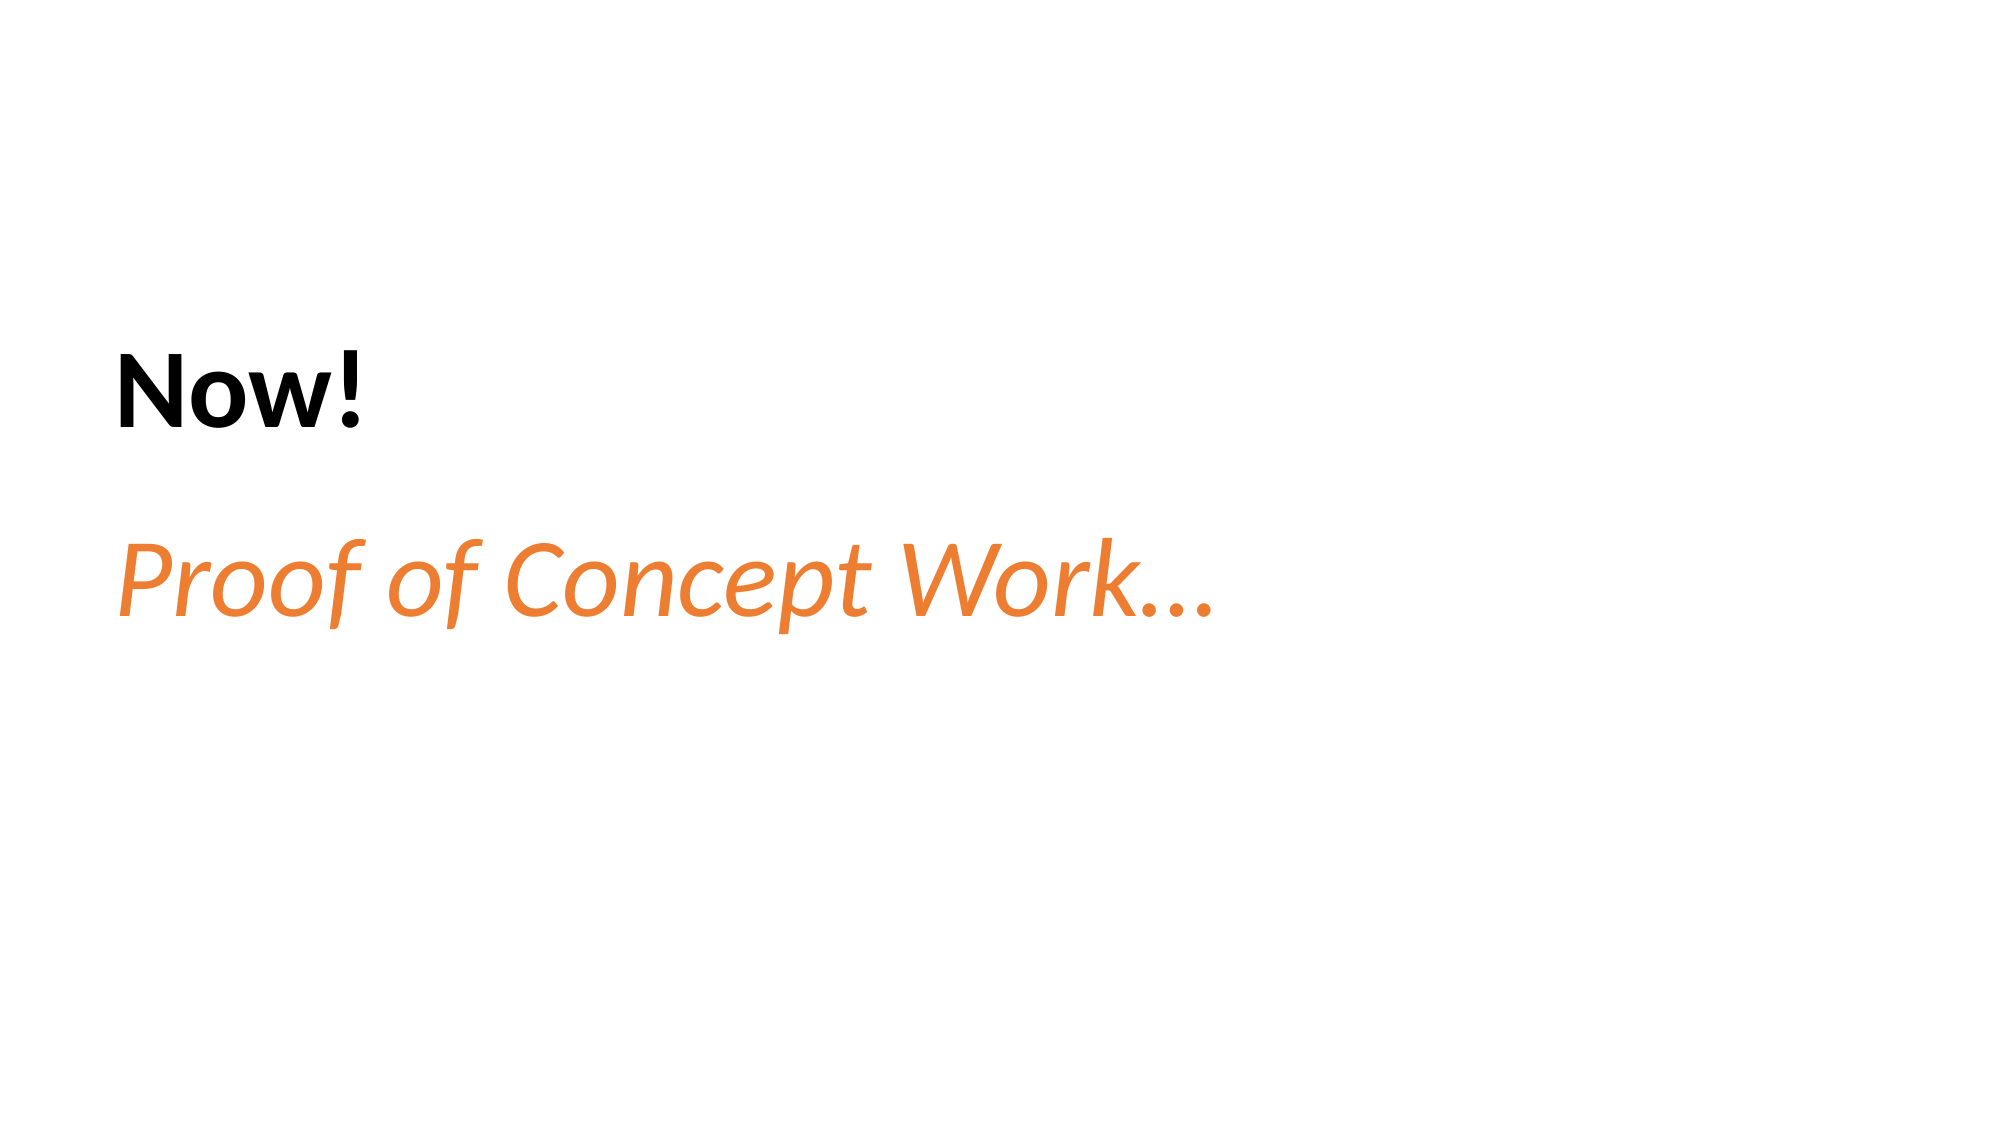

# Now!
Proof of Concept Work…
17